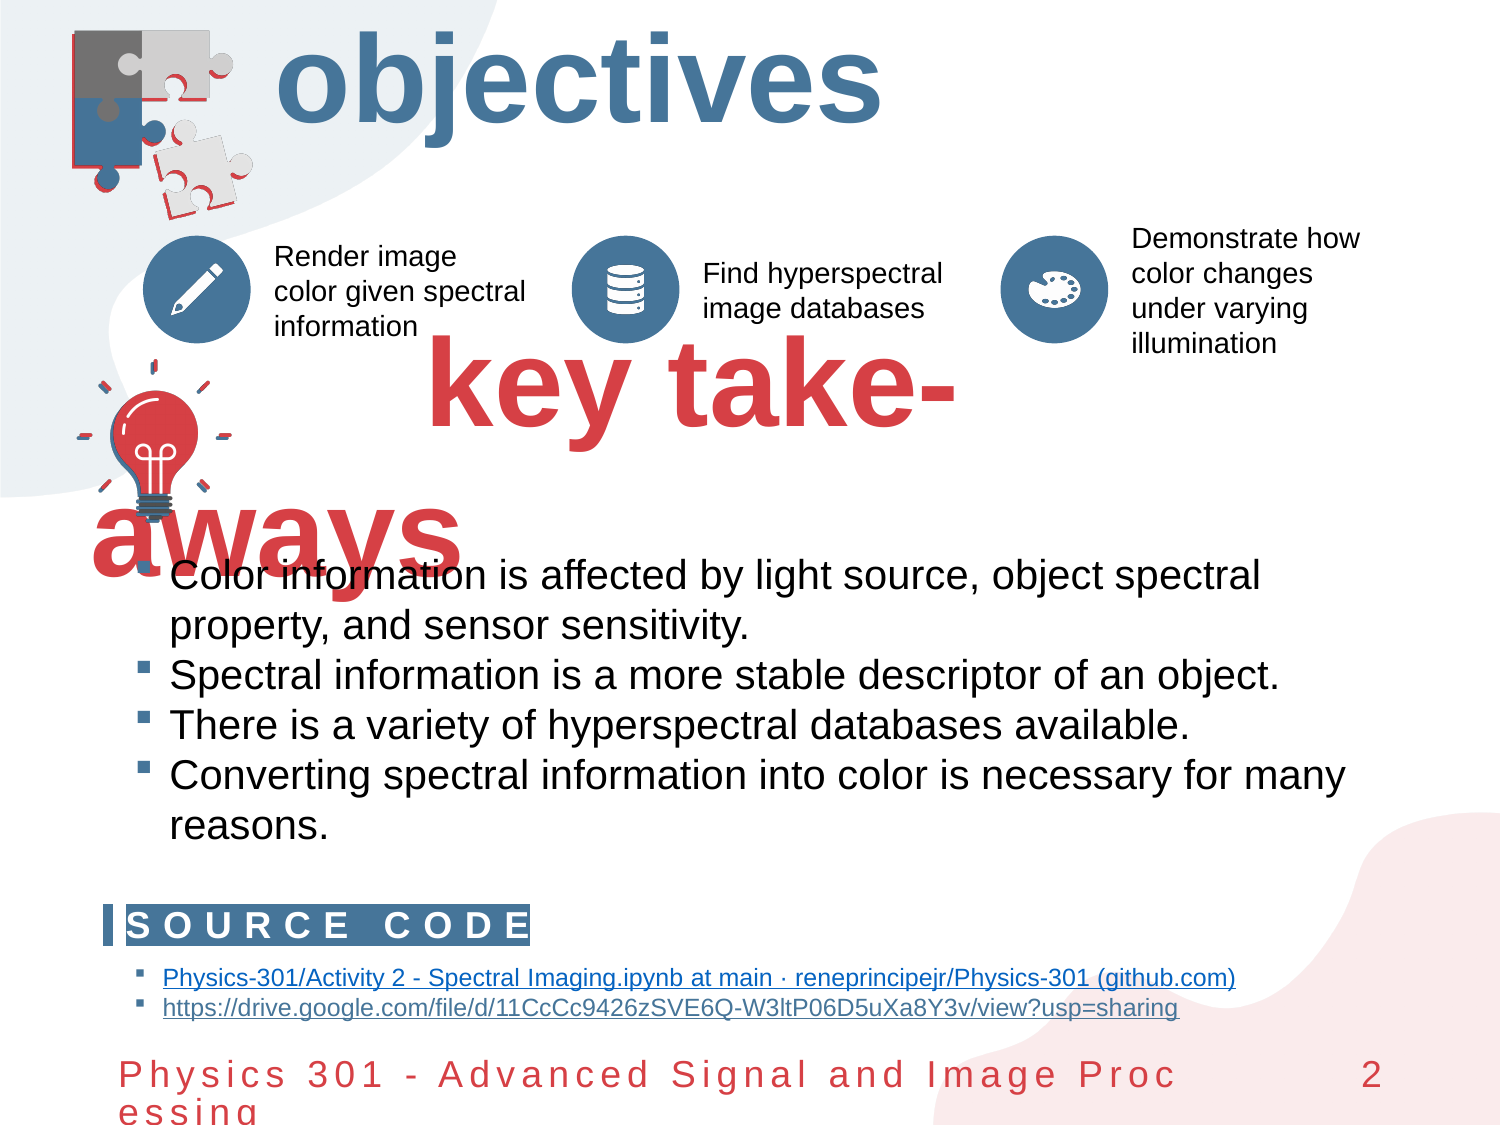

# objectives
Render image color given spectral information
Find hyperspectral image databases
Demonstrate how color changes under varying illumination
Color information is affected by light source, object spectral property, and sensor sensitivity.
Spectral information is a more stable descriptor of an object.
There is a variety of hyperspectral databases available.
Converting spectral information into color is necessary for many reasons.

Physics-301/Activity 2 - Spectral Imaging.ipynb at main · reneprincipejr/Physics-301 (github.com)
https://drive.google.com/file/d/11CcCc9426zSVE6Q-W3ltP06D5uXa8Y3v/view?usp=sharing
Physics 301 - Advanced Signal and Image Processing
2